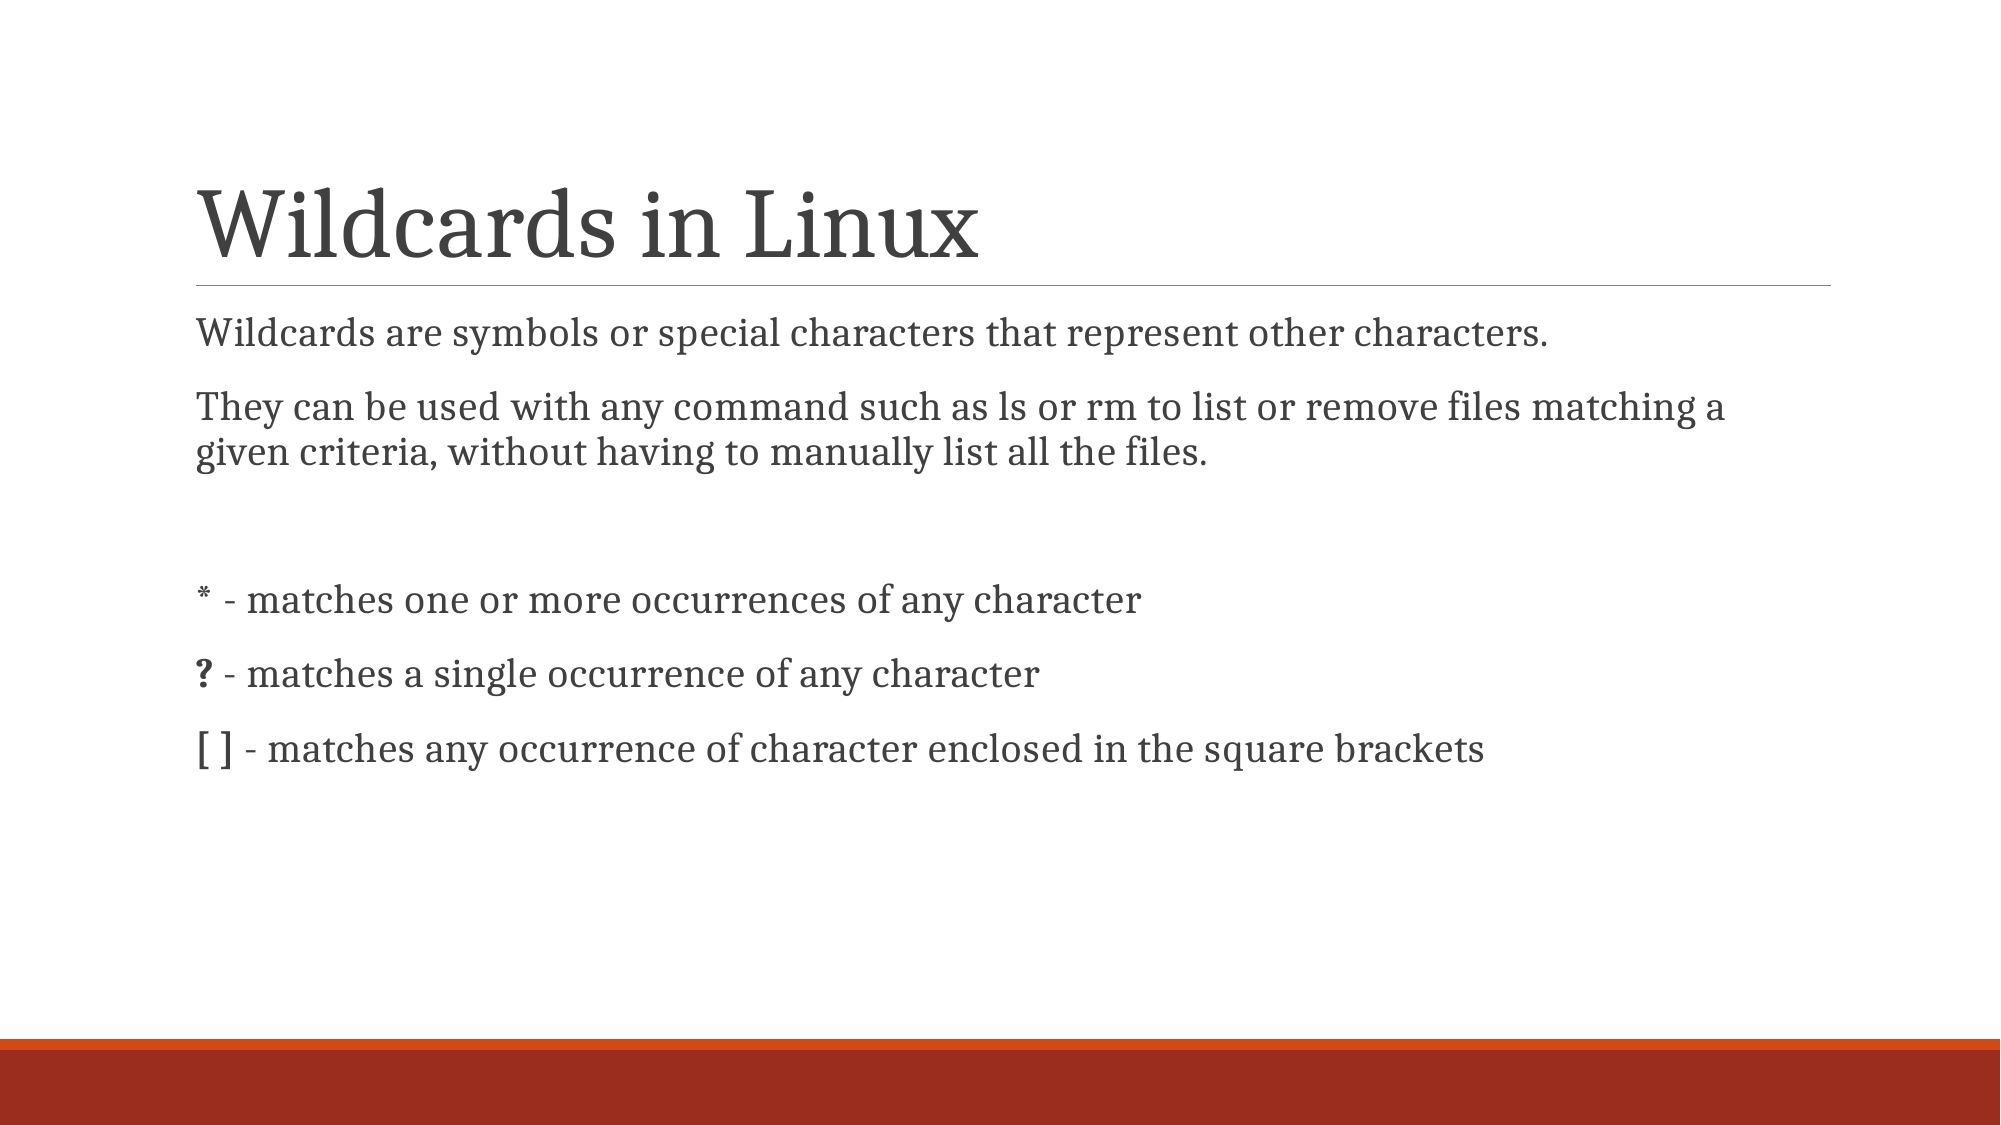

# Wildcards in Linux
Wildcards are symbols or special characters that represent other characters.
They can be used with any command such as ls or rm to list or remove files matching a given criteria, without having to manually list all the files.

* - matches one or more occurrences of any character
? - matches a single occurrence of any character
[ ] - matches any occurrence of character enclosed in the square brackets